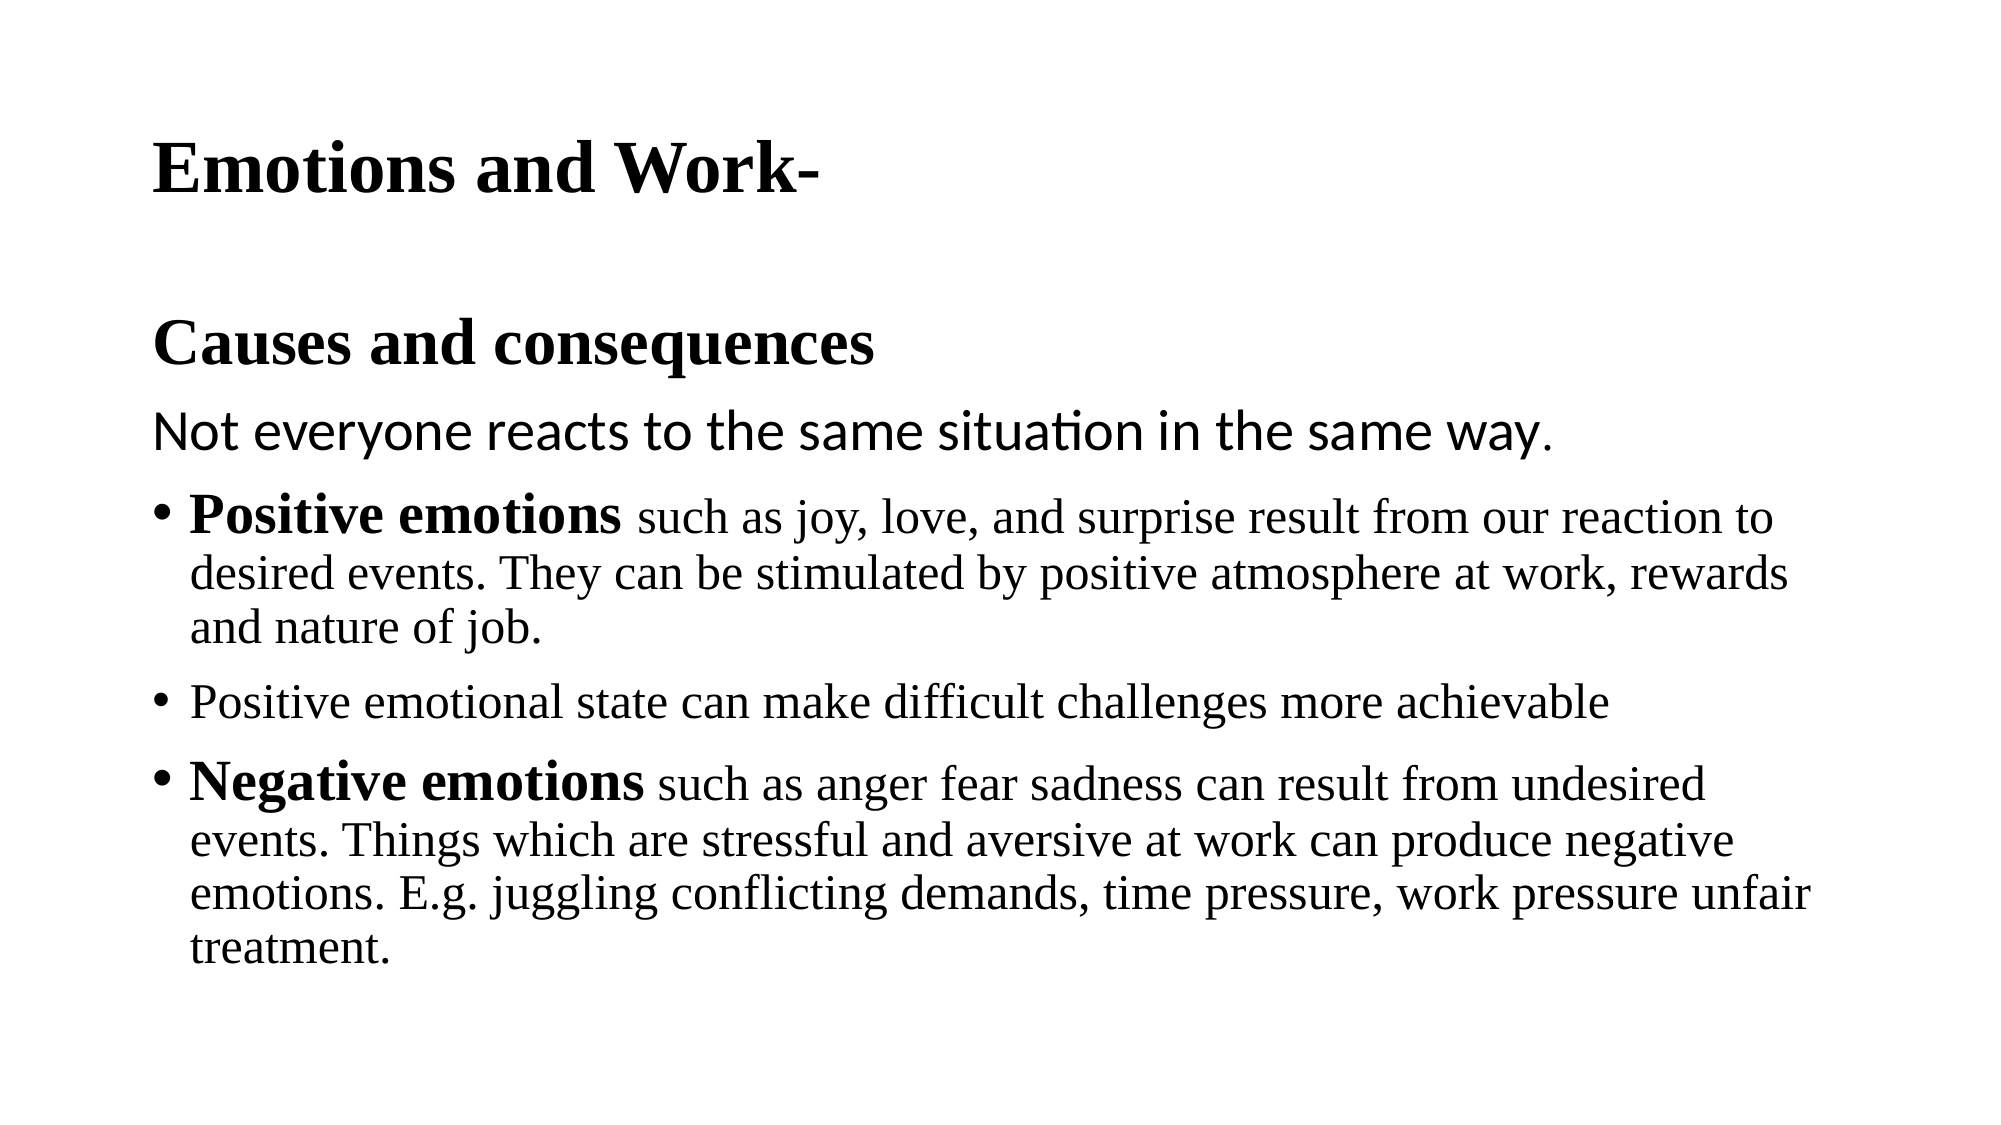

# Emotions and Work-
Causes and consequences
Not everyone reacts to the same situation in the same way.
Positive emotions such as joy, love, and surprise result from our reaction to desired events. They can be stimulated by positive atmosphere at work, rewards and nature of job.
Positive emotional state can make difficult challenges more achievable
Negative emotions such as anger fear sadness can result from undesired events. Things which are stressful and aversive at work can produce negative emotions. E.g. juggling conflicting demands, time pressure, work pressure unfair treatment.